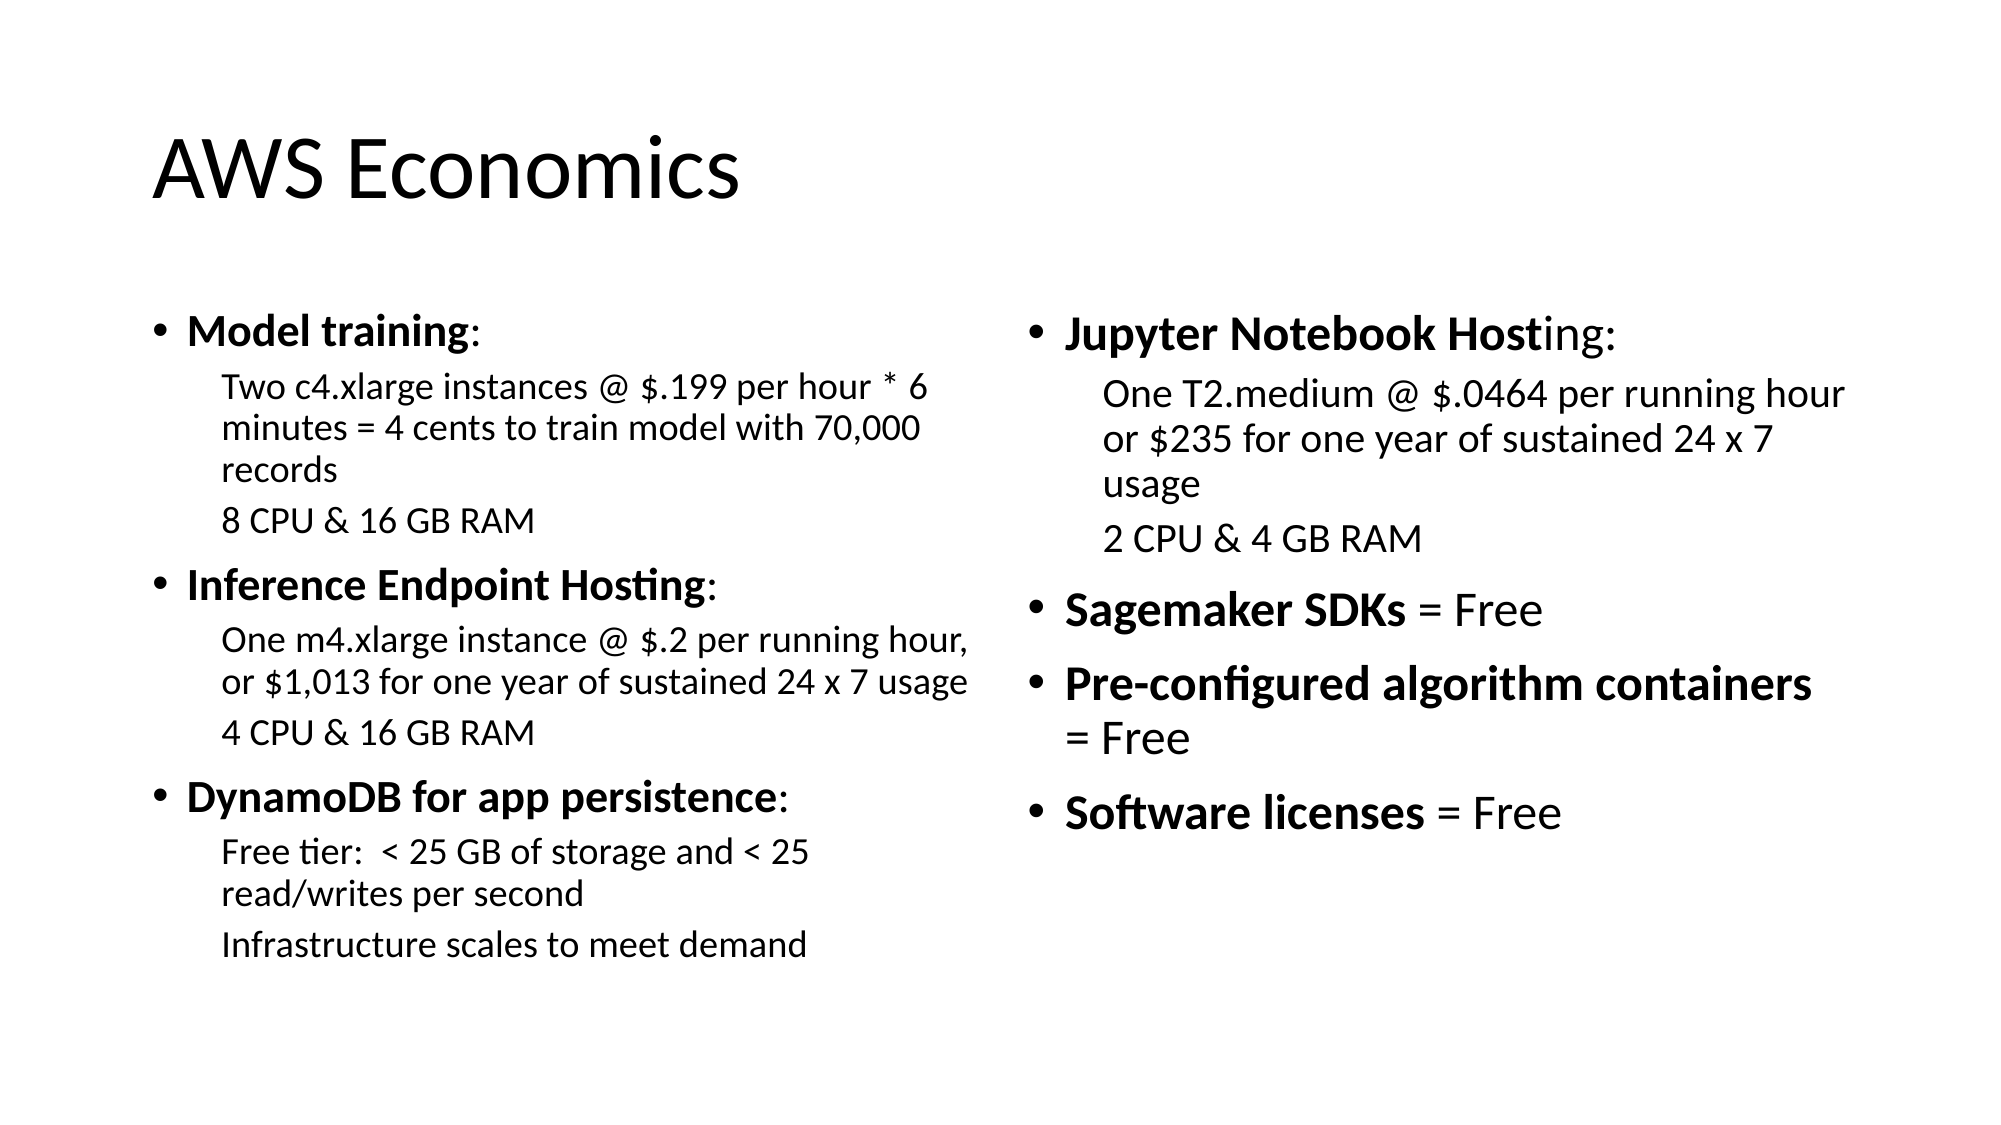

# AWS Economics
Model training:
Two c4.xlarge instances @ $.199 per hour * 6 minutes = 4 cents to train model with 70,000 records
8 CPU & 16 GB RAM
Inference Endpoint Hosting:
One m4.xlarge instance @ $.2 per running hour, or $1,013 for one year of sustained 24 x 7 usage
4 CPU & 16 GB RAM
DynamoDB for app persistence:
Free tier:  < 25 GB of storage and < 25 read/writes per second
Infrastructure scales to meet demand
Jupyter Notebook Hosting:
One T2.medium @ $.0464 per running hour or $235 for one year of sustained 24 x 7 usage
2 CPU & 4 GB RAM
Sagemaker SDKs = Free
Pre-configured algorithm containers = Free
Software licenses = Free